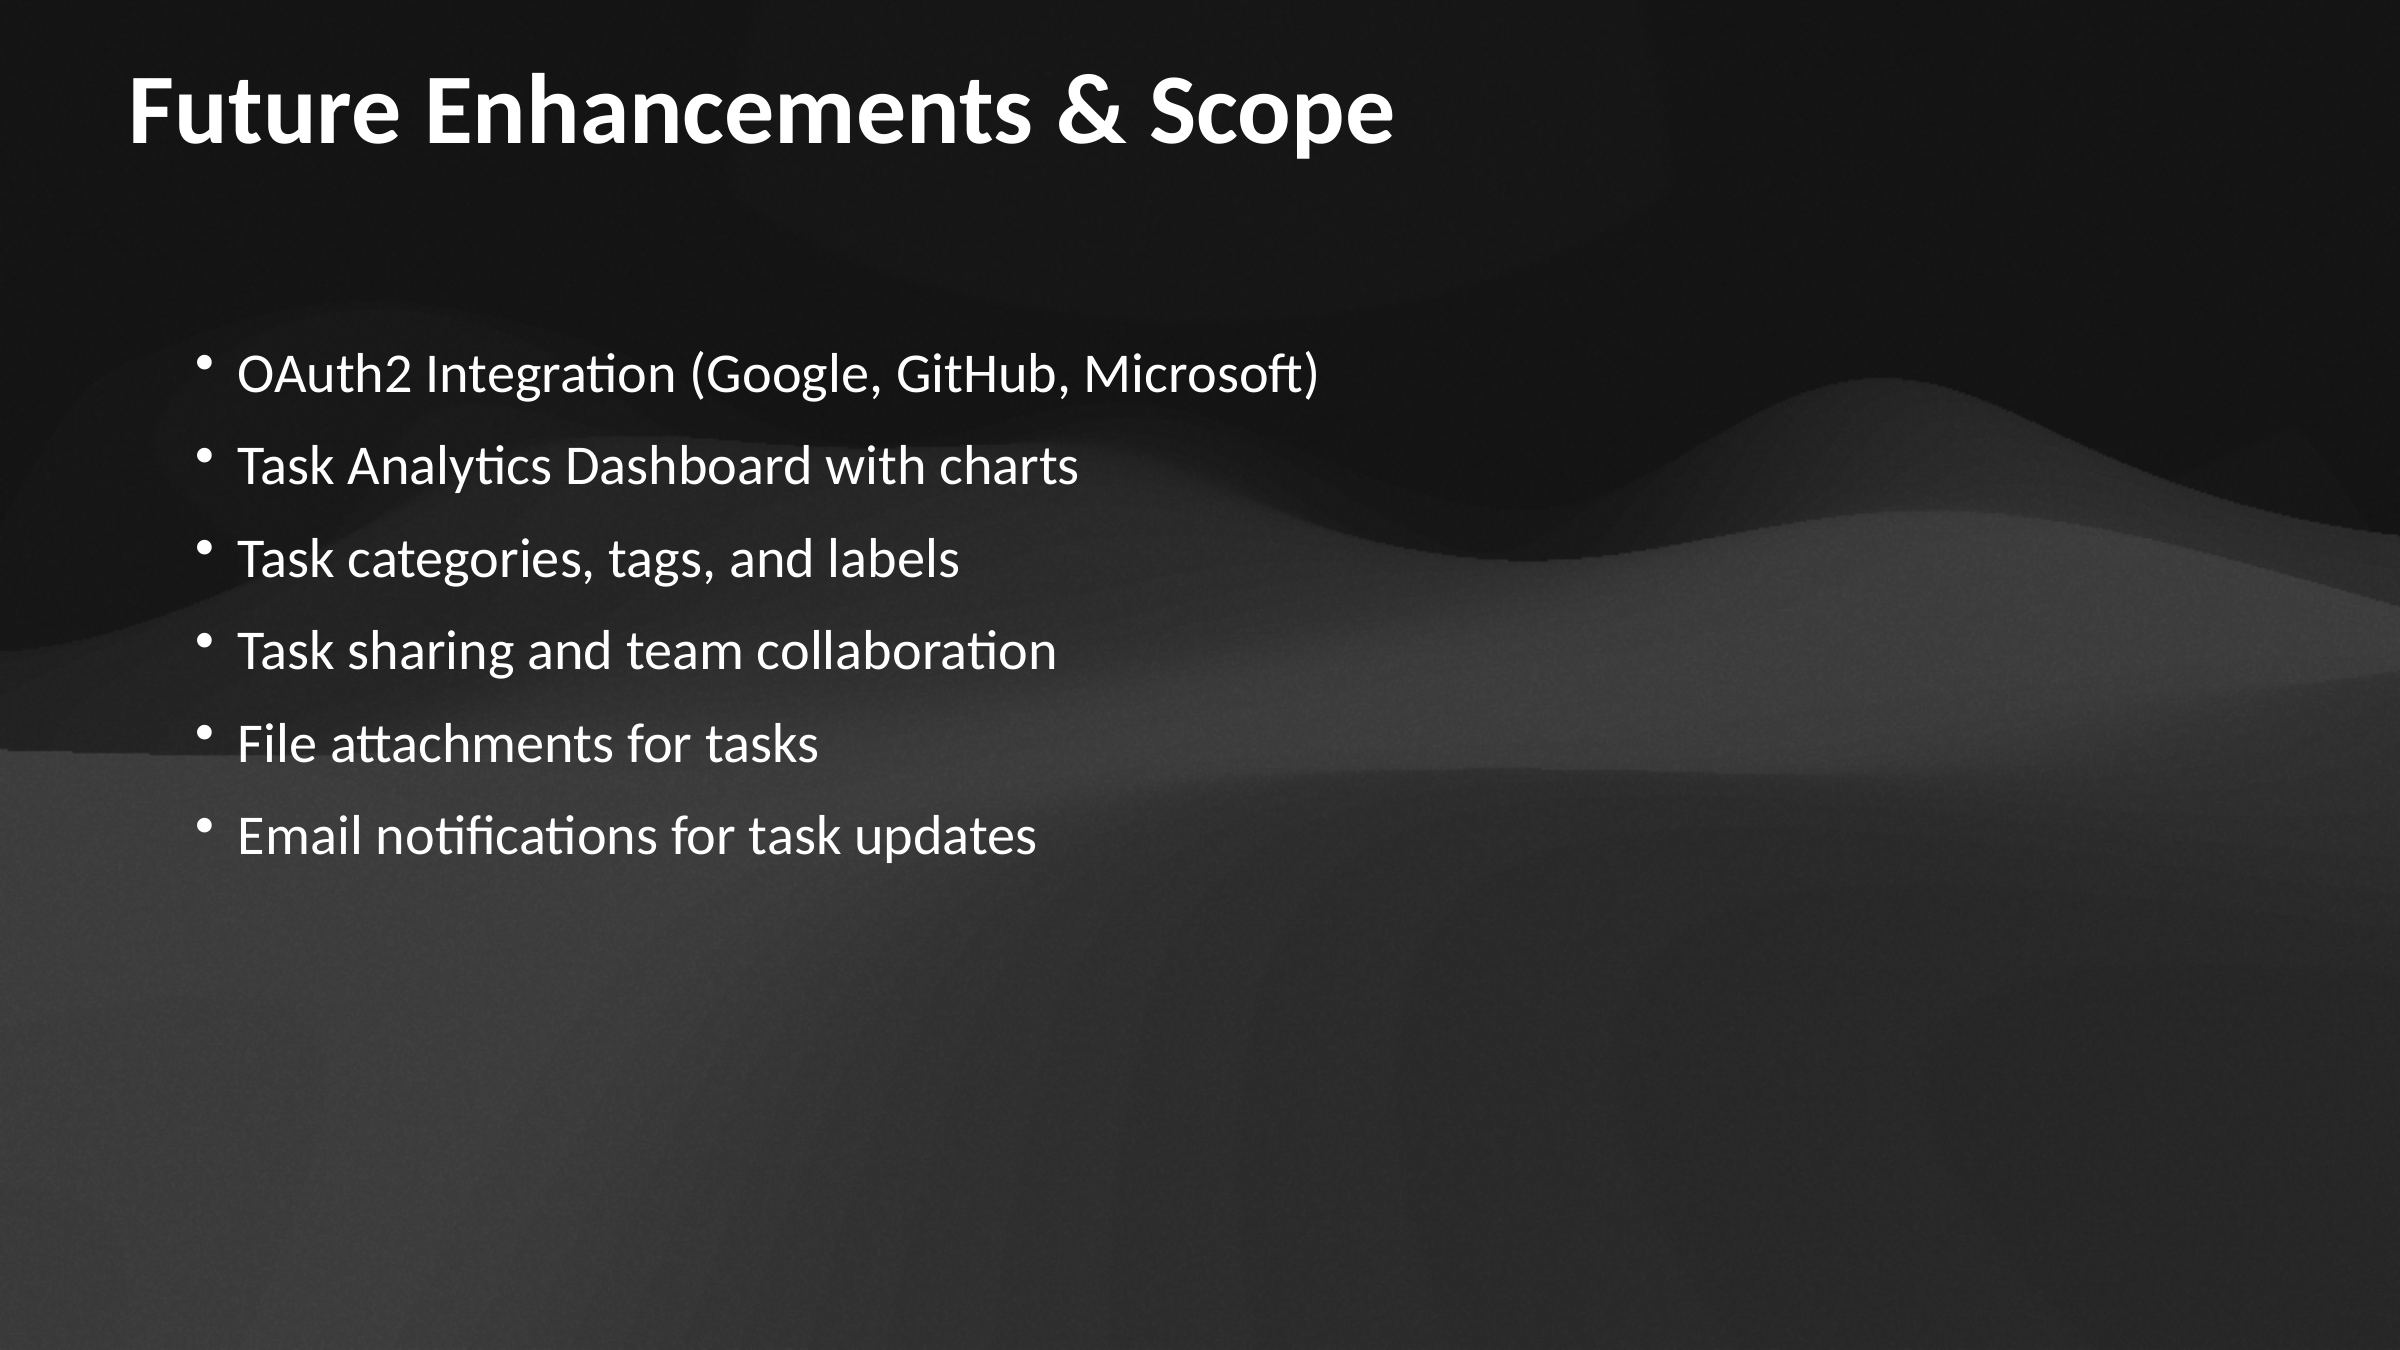

Future Enhancements & Scope
OAuth2 Integration (Google, GitHub, Microsoft)
Task Analytics Dashboard with charts
Task categories, tags, and labels
Task sharing and team collaboration
File attachments for tasks
Email notifications for task updates